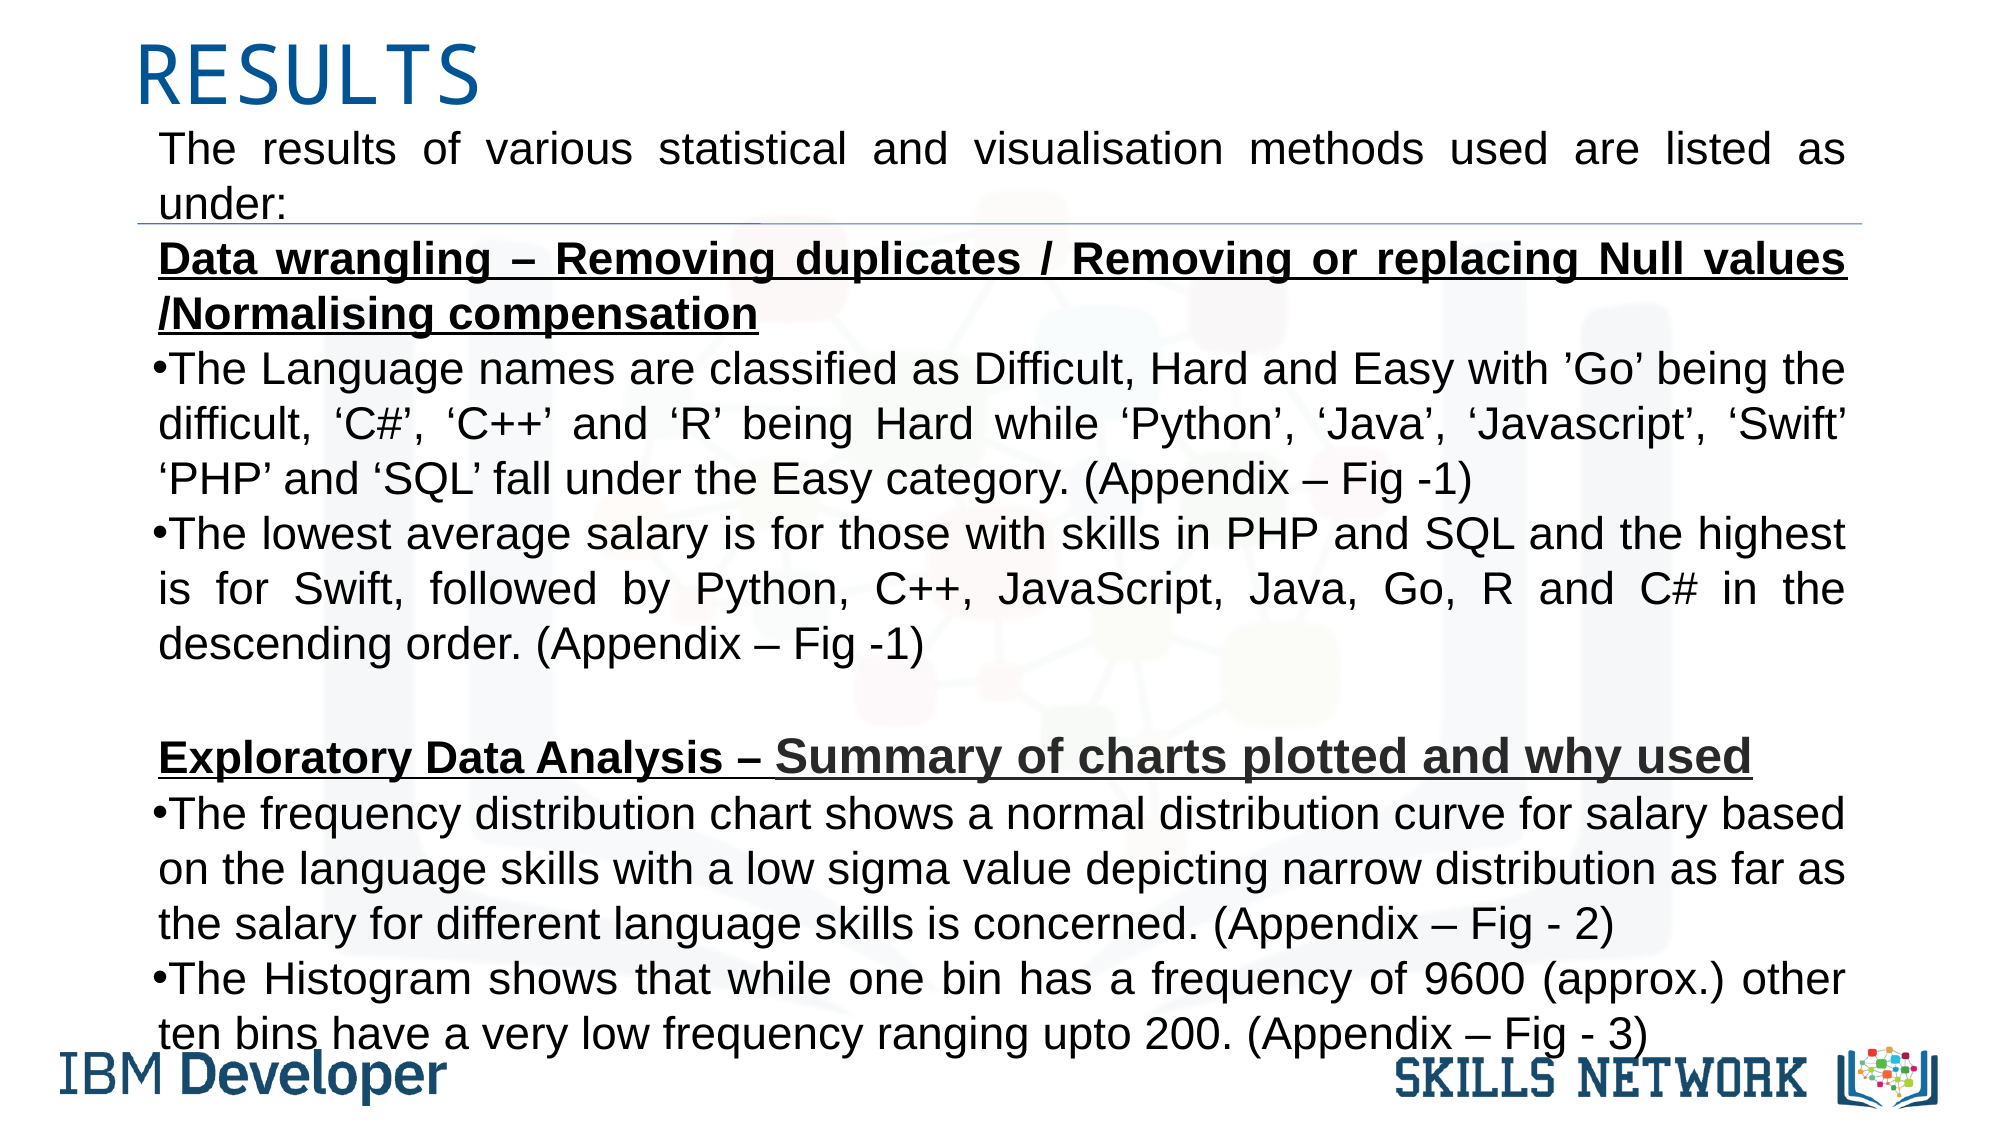

# RESULTS
The results of various statistical and visualisation methods used are listed as under:
Data wrangling – Removing duplicates / Removing or replacing Null values /Normalising compensation
The Language names are classified as Difficult, Hard and Easy with ’Go’ being the difficult, ‘C#’, ‘C++’ and ‘R’ being Hard while ‘Python’, ‘Java’, ‘Javascript’, ‘Swift’ ‘PHP’ and ‘SQL’ fall under the Easy category. (Appendix – Fig -1)
The lowest average salary is for those with skills in PHP and SQL and the highest is for Swift, followed by Python, C++, JavaScript, Java, Go, R and C# in the descending order. (Appendix – Fig -1)

Exploratory Data Analysis – Summary of charts plotted and why used​
The frequency distribution chart shows a normal distribution curve for salary based on the language skills with a low sigma value depicting narrow distribution as far as the salary for different language skills is concerned. (Appendix – Fig - 2)
The Histogram shows that while one bin has a frequency of 9600 (approx.) other ten bins have a very low frequency ranging upto 200. (Appendix – Fig - 3)